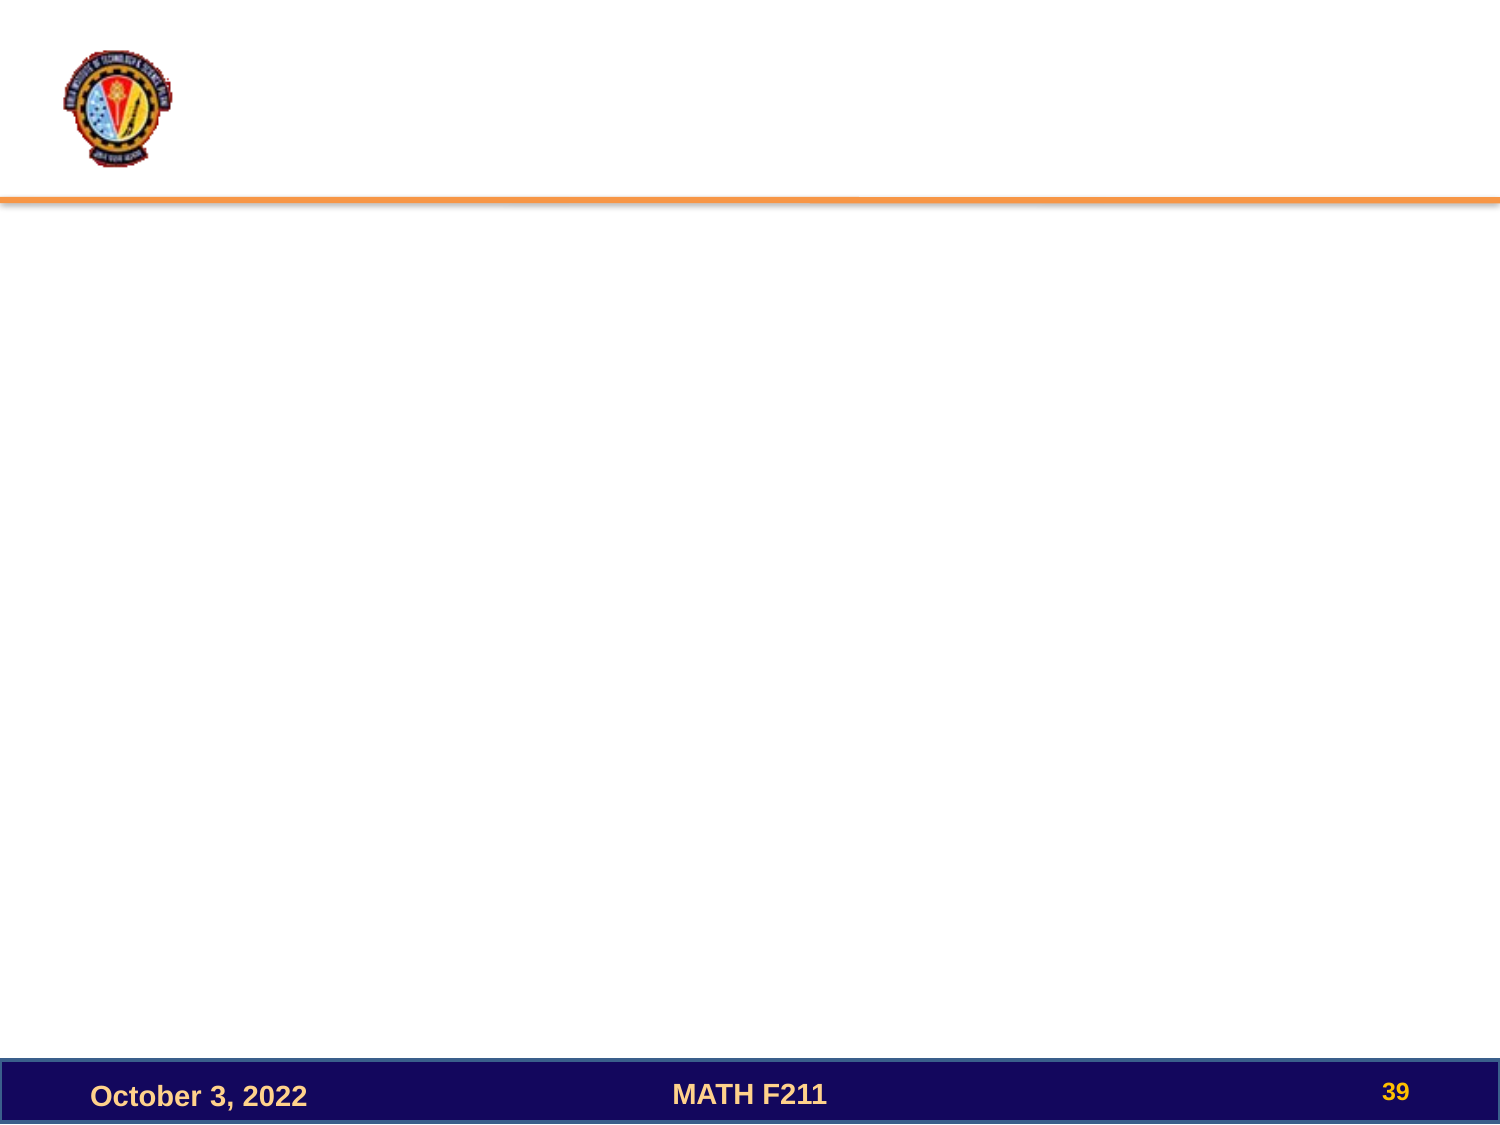

#

39
MATH F211
October 3, 2022